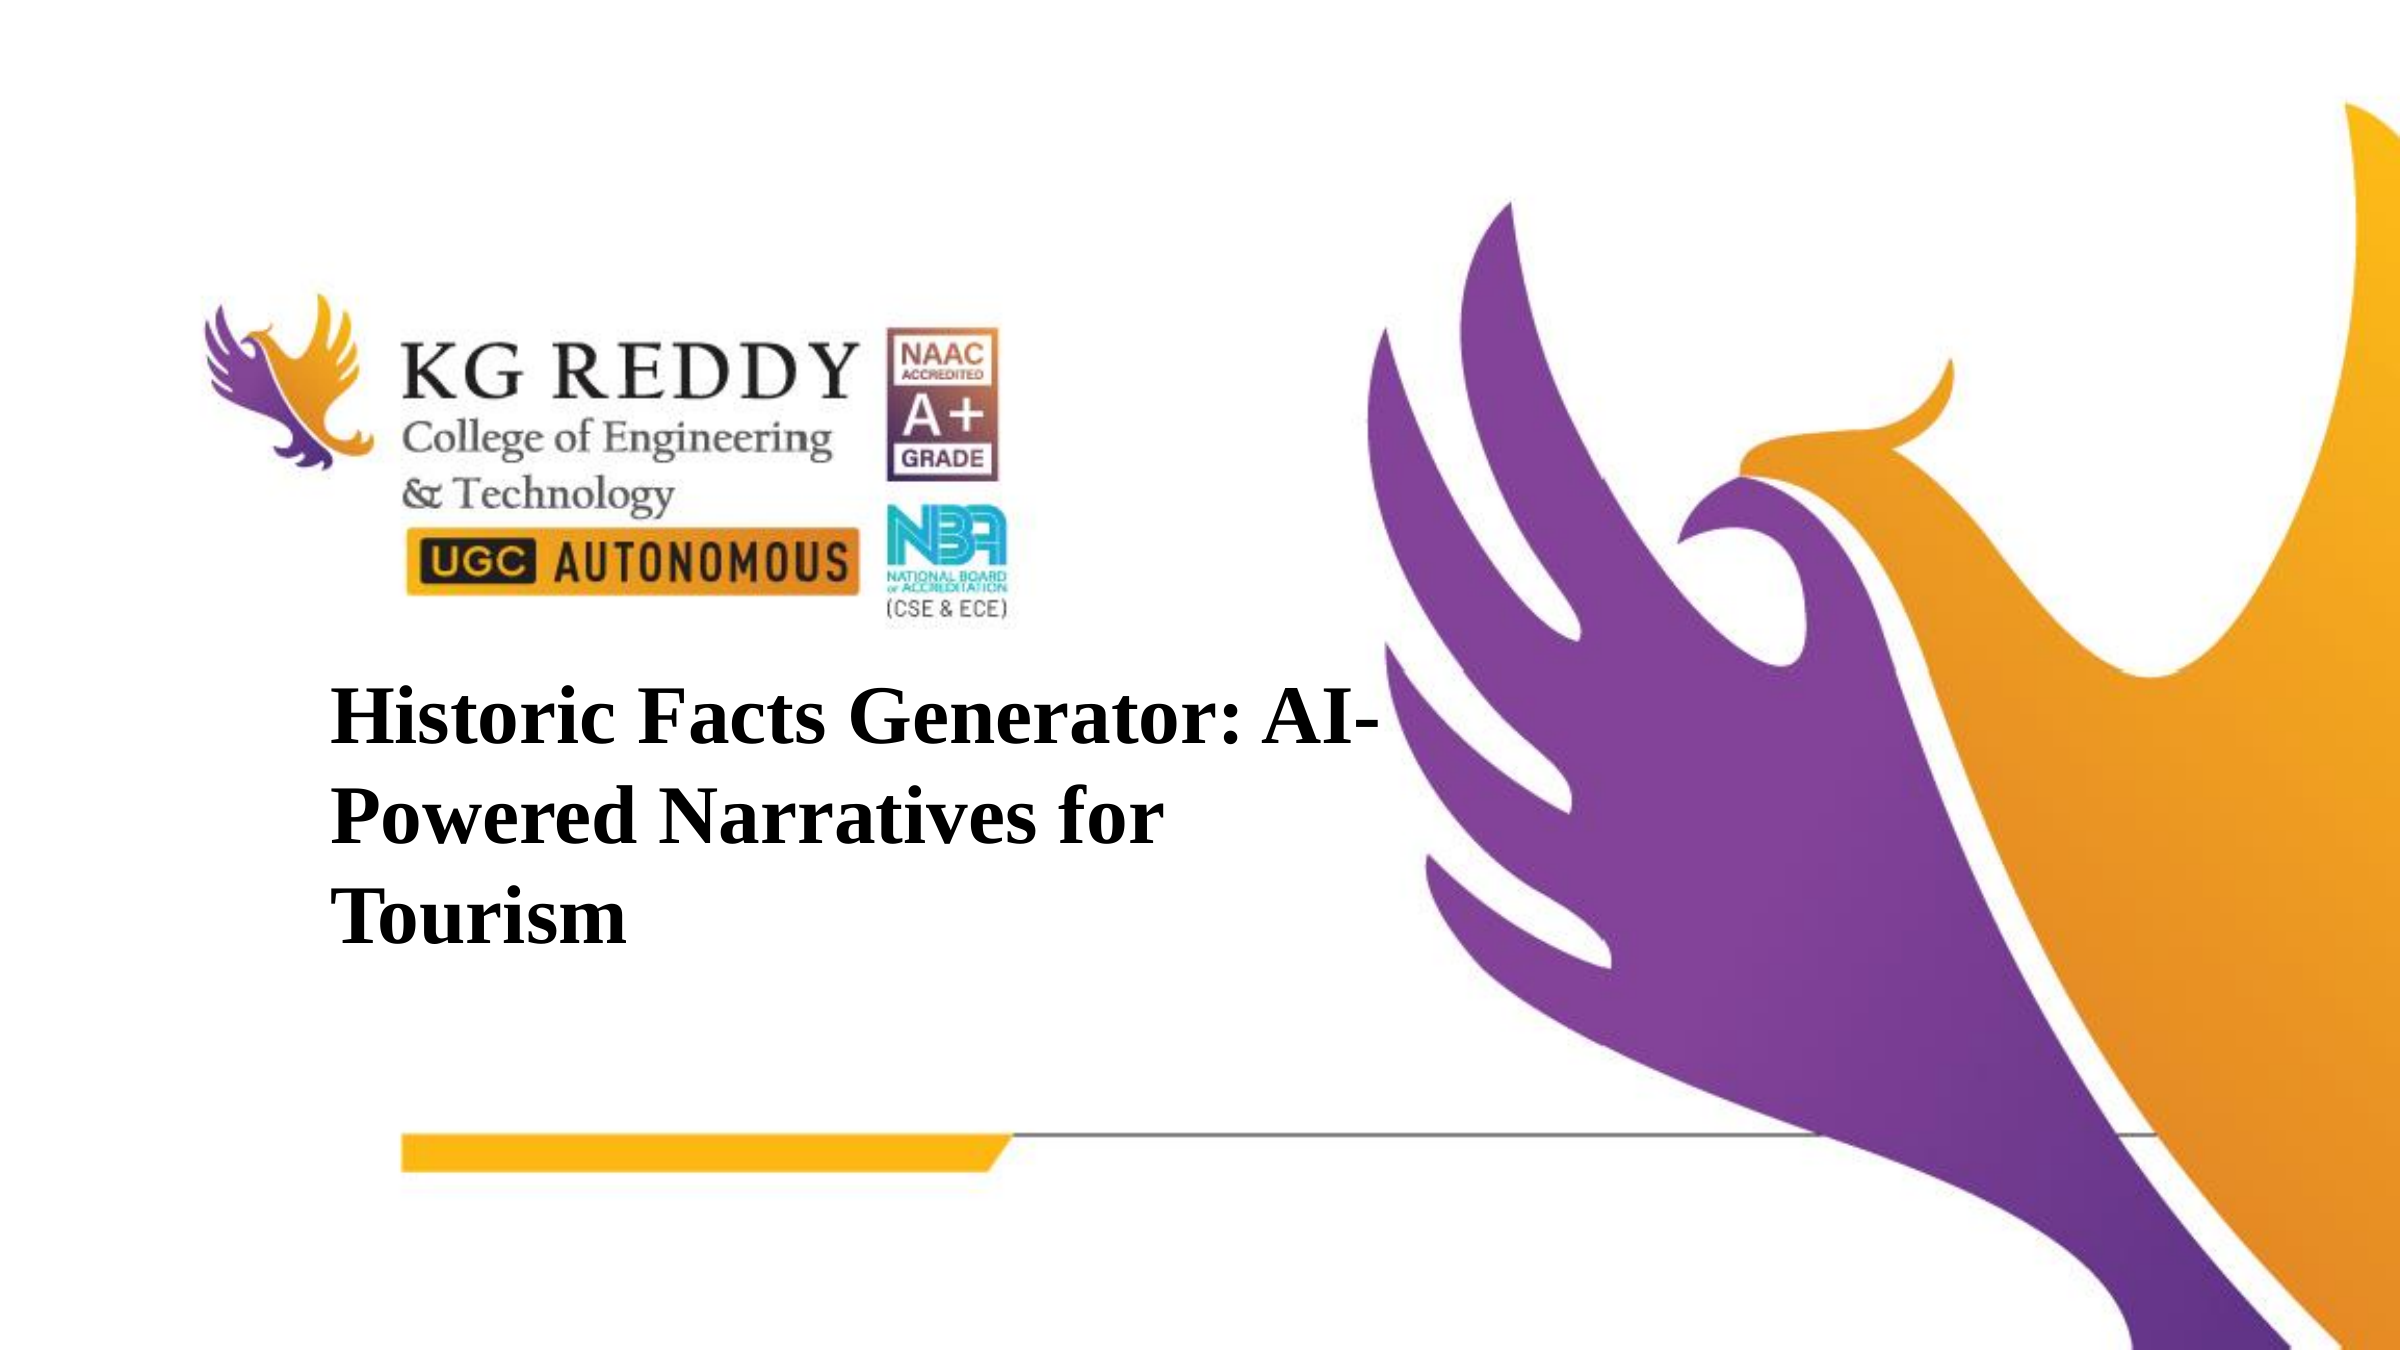

Historic Facts Generator: AI- Powered Narratives for Tourism